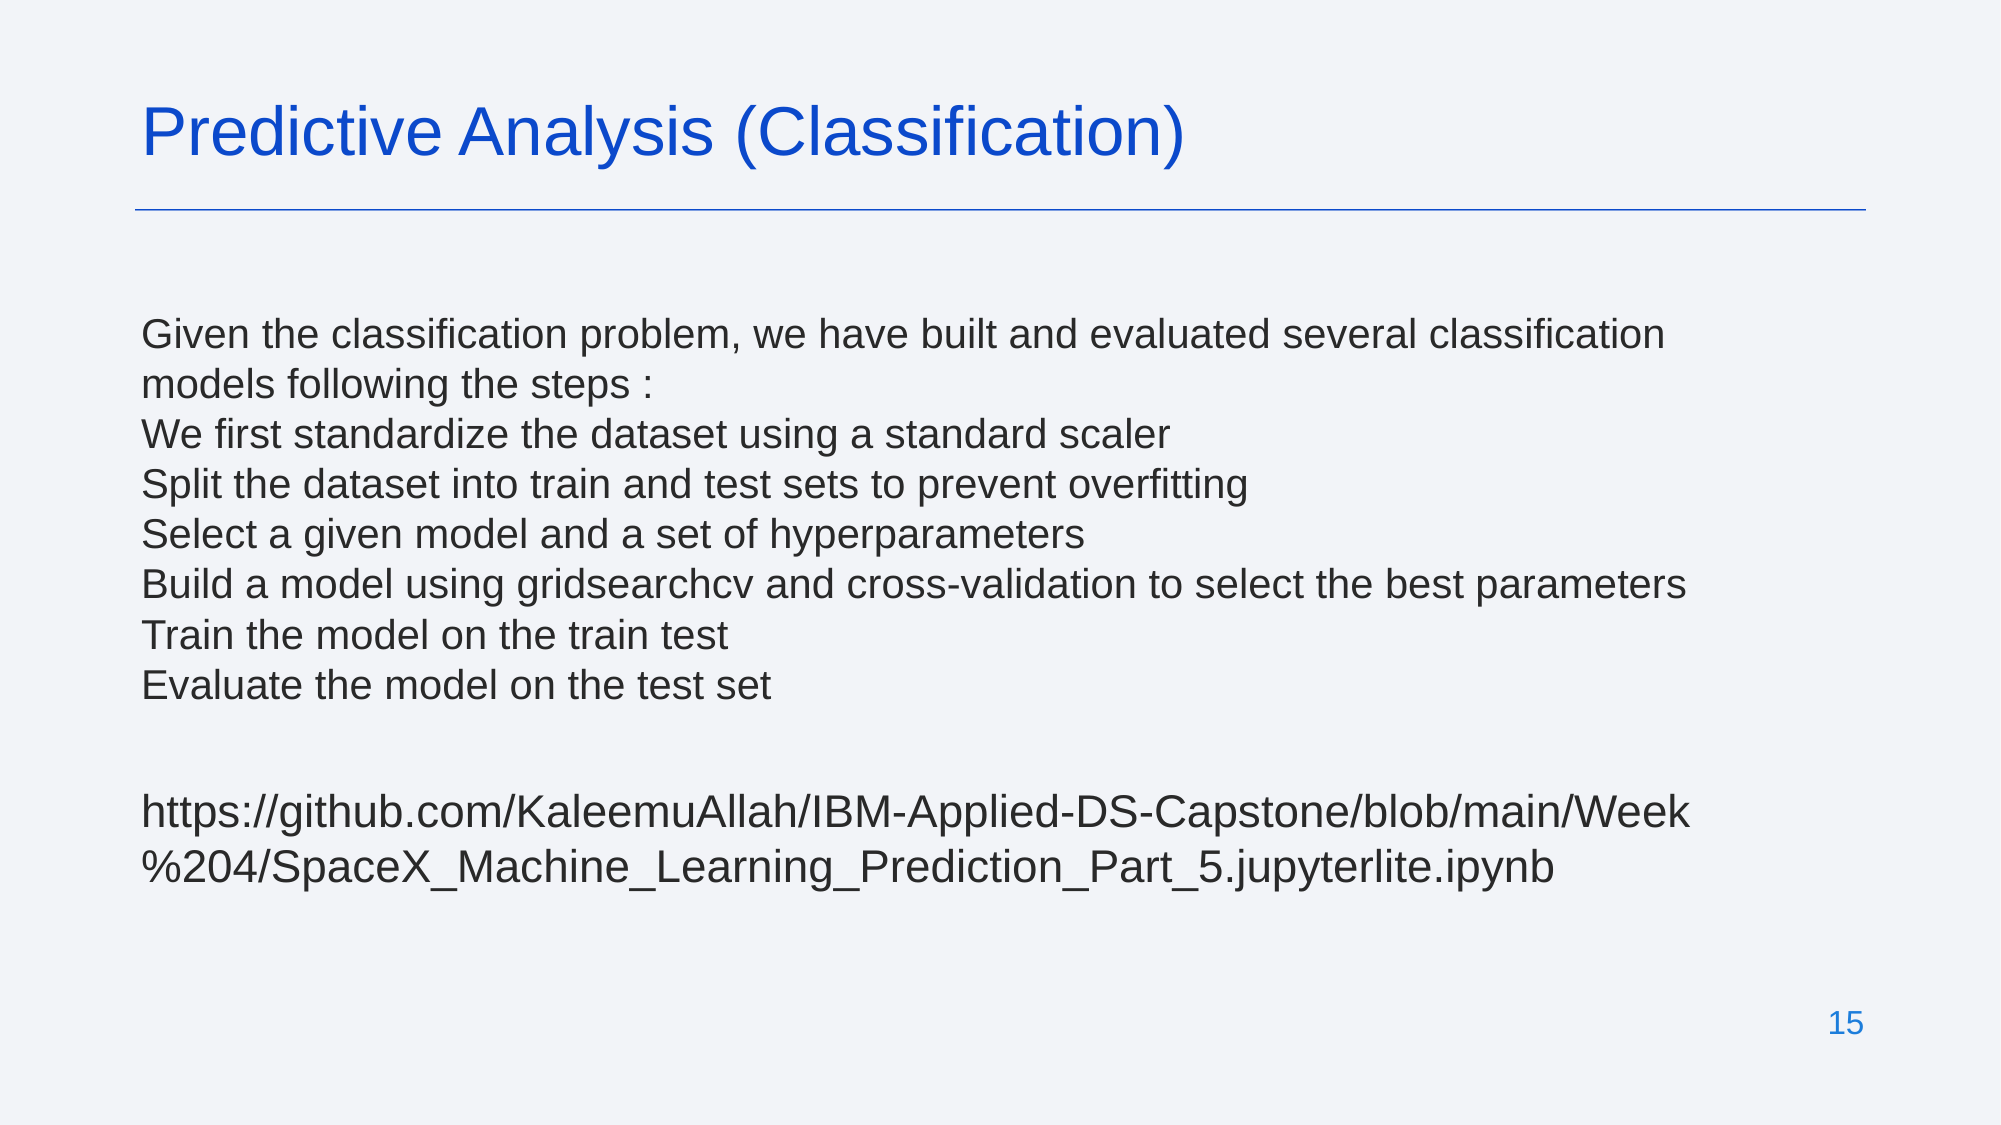

Predictive Analysis (Classification)
Given the classification problem, we have built and evaluated several classification models following the steps :
We first standardize the dataset using a standard scaler
Split the dataset into train and test sets to prevent overfitting
Select a given model and a set of hyperparameters
Build a model using gridsearchcv and cross-validation to select the best parameters
Train the model on the train test
Evaluate the model on the test set

https://github.com/KaleemuAllah/IBM-Applied-DS-Capstone/blob/main/Week%204/SpaceX_Machine_Learning_Prediction_Part_5.jupyterlite.ipynb
15